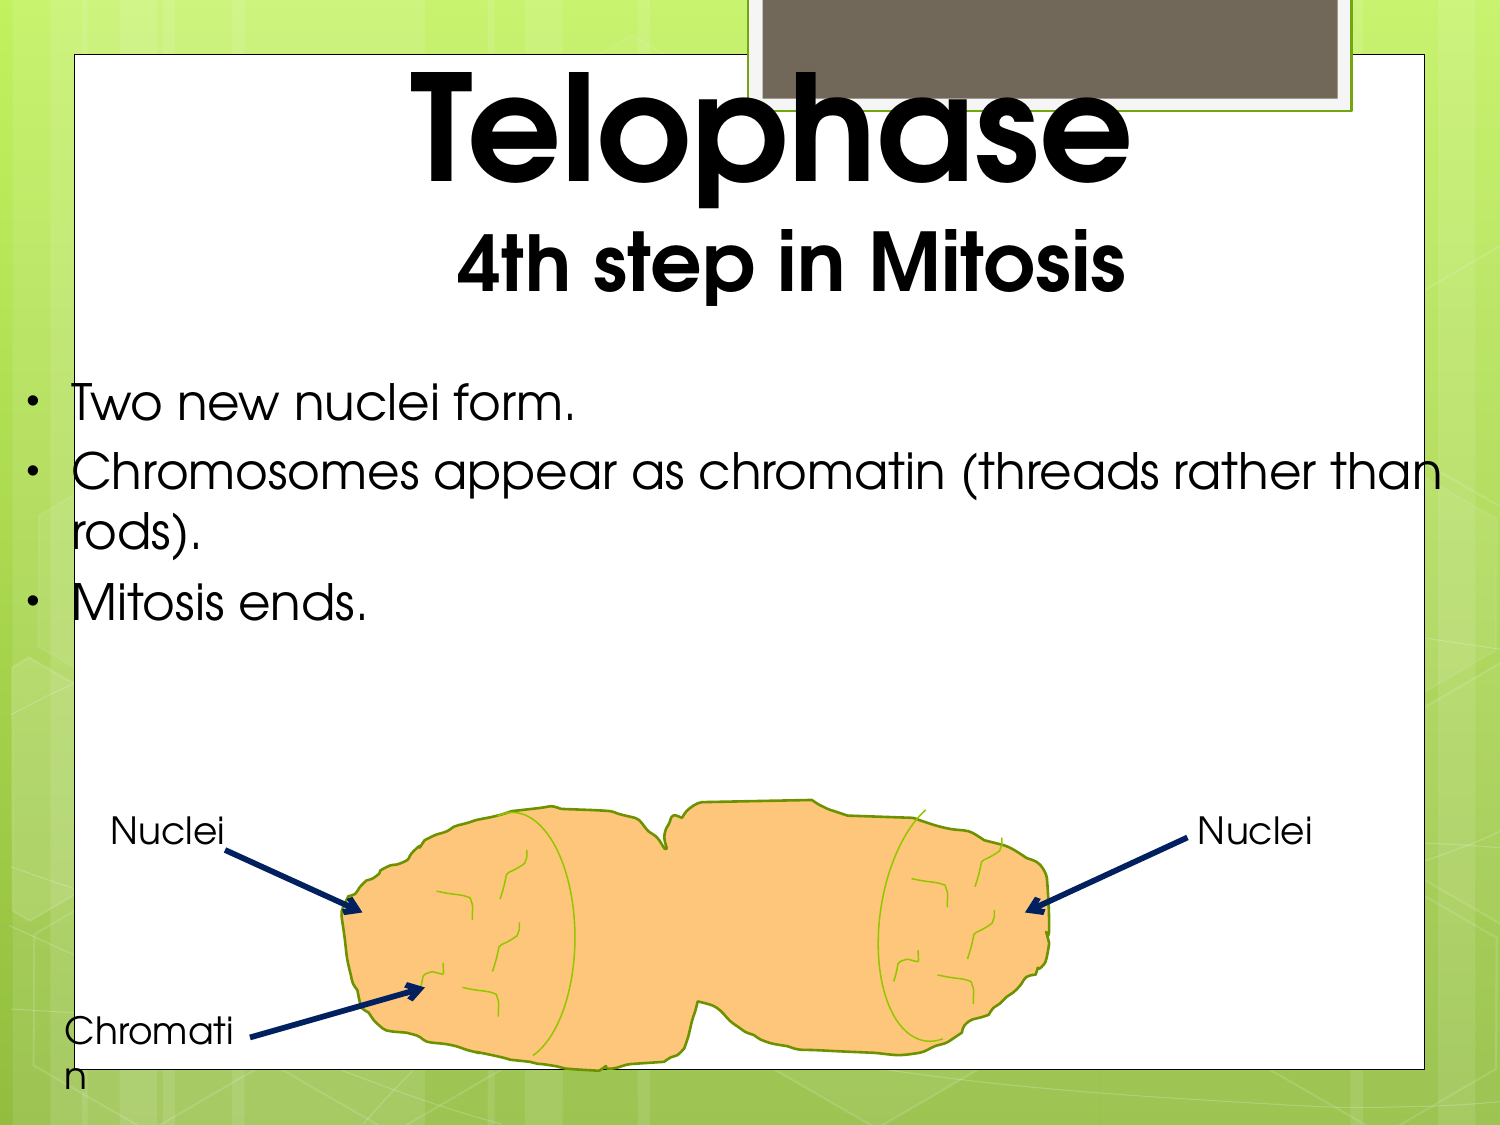

# Telophase 4th step in Mitosis
Two new nuclei form.
Chromosomes appear as chromatin (threads rather than rods).
Mitosis ends.

Nuclei

Nuclei

Chromatin